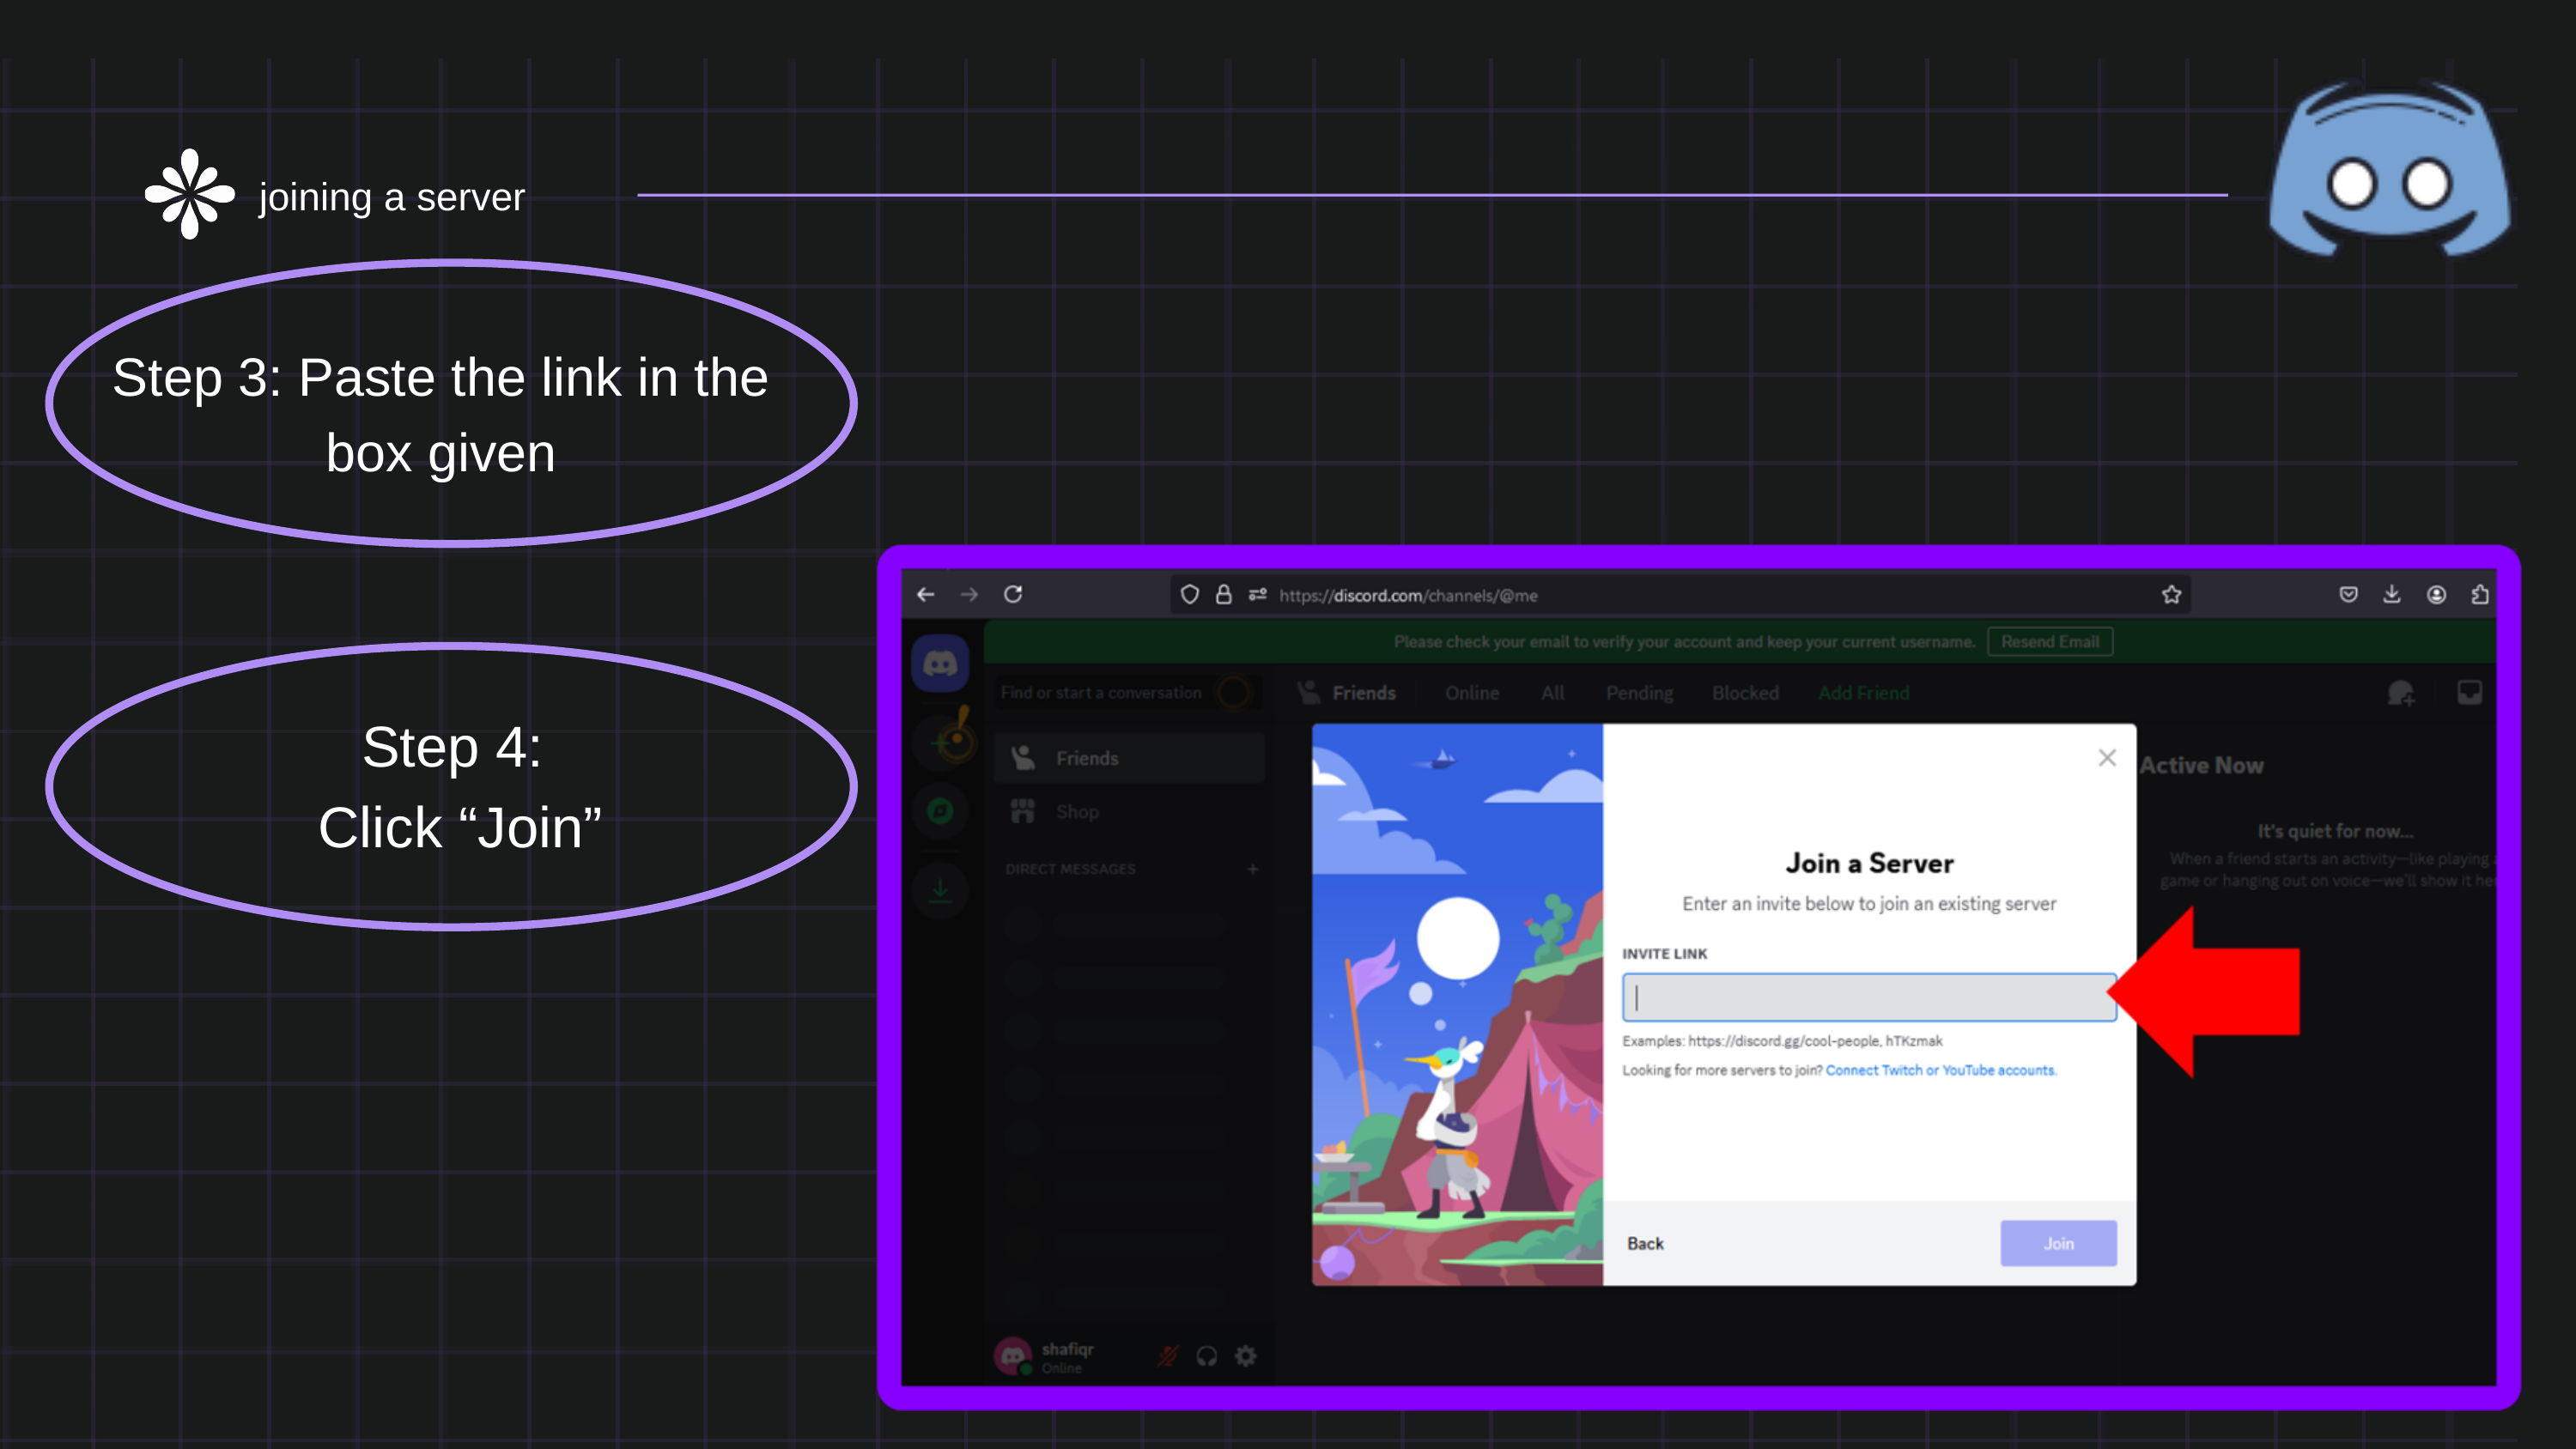

joining a server

Step 3: Paste the link in the box given

Step 4:
Click “Join”